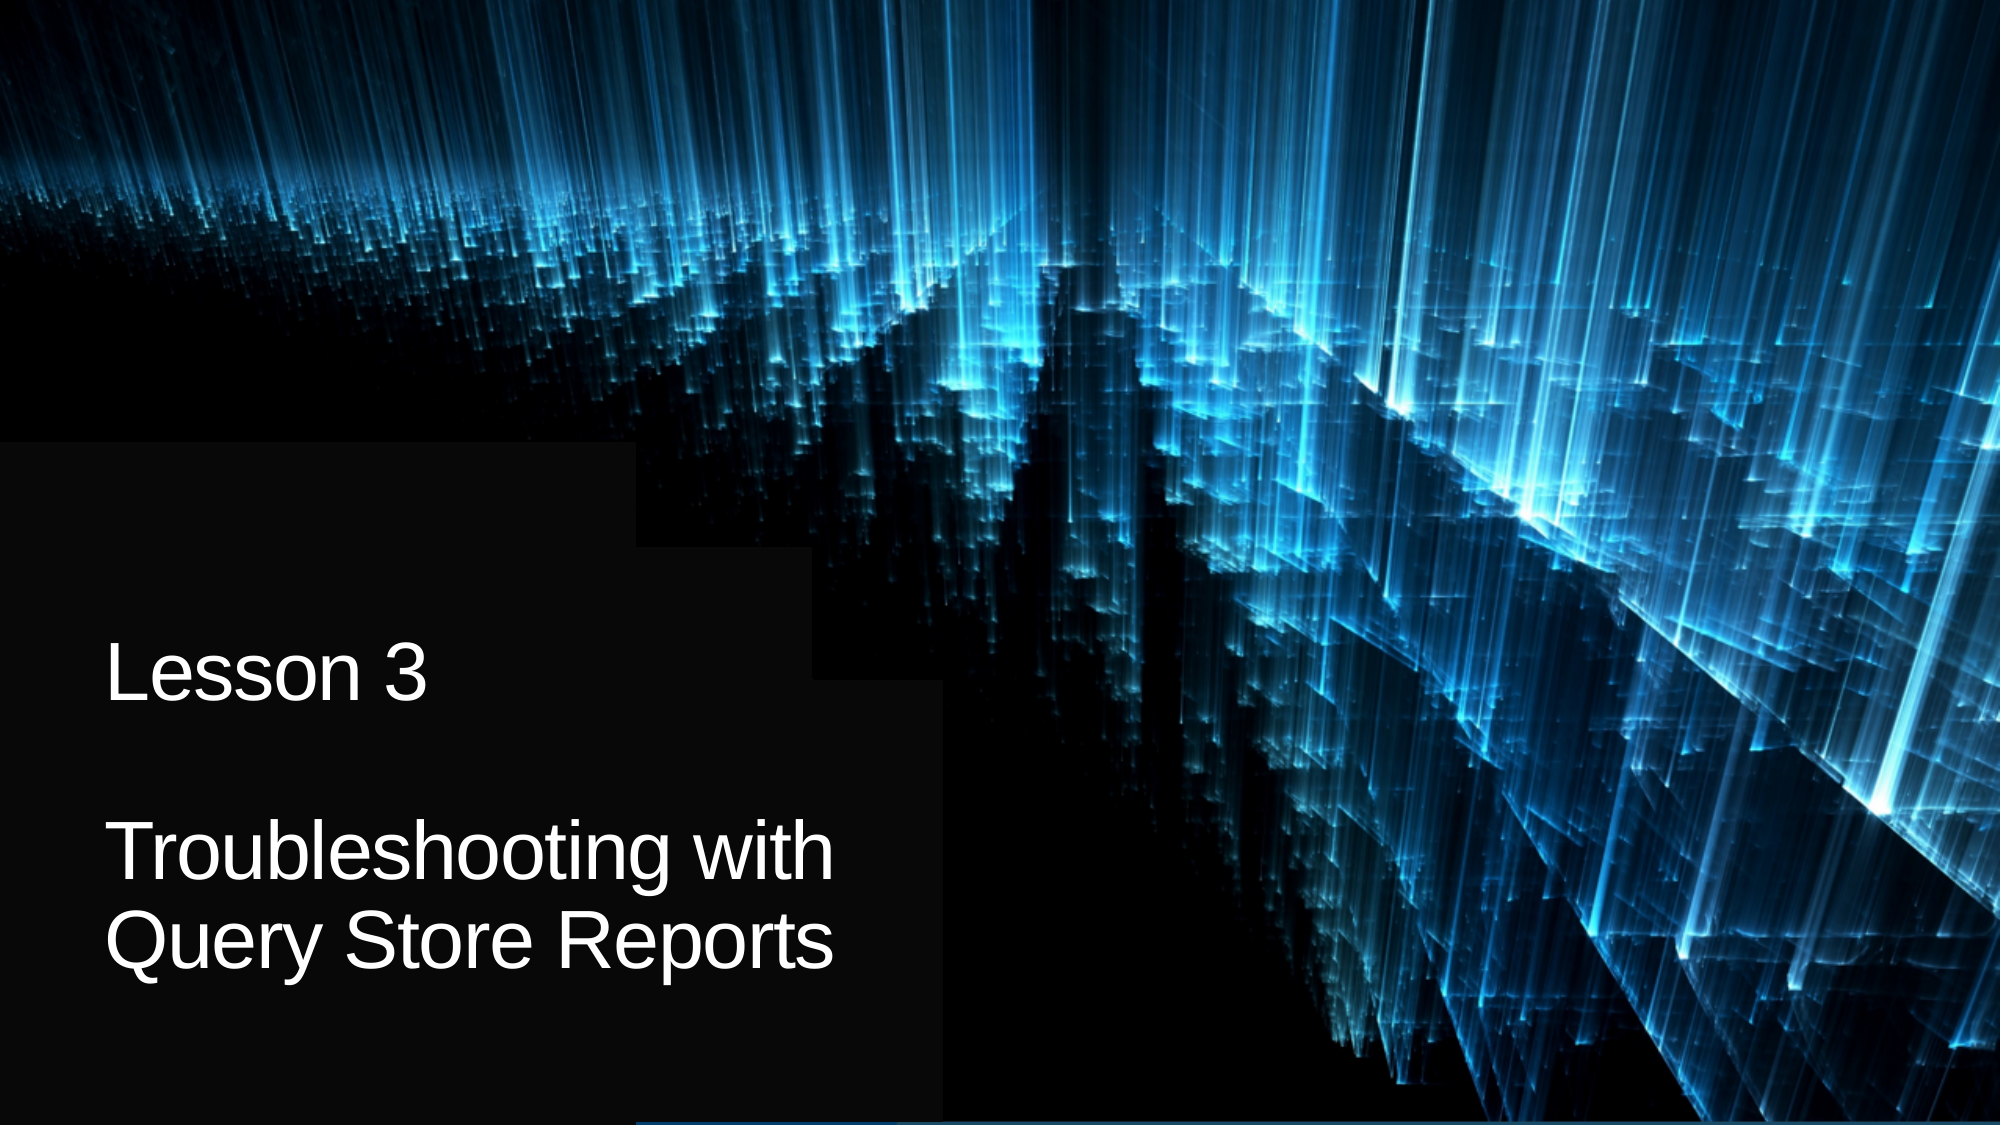

# Lesson 3 Troubleshooting with Query Store Reports